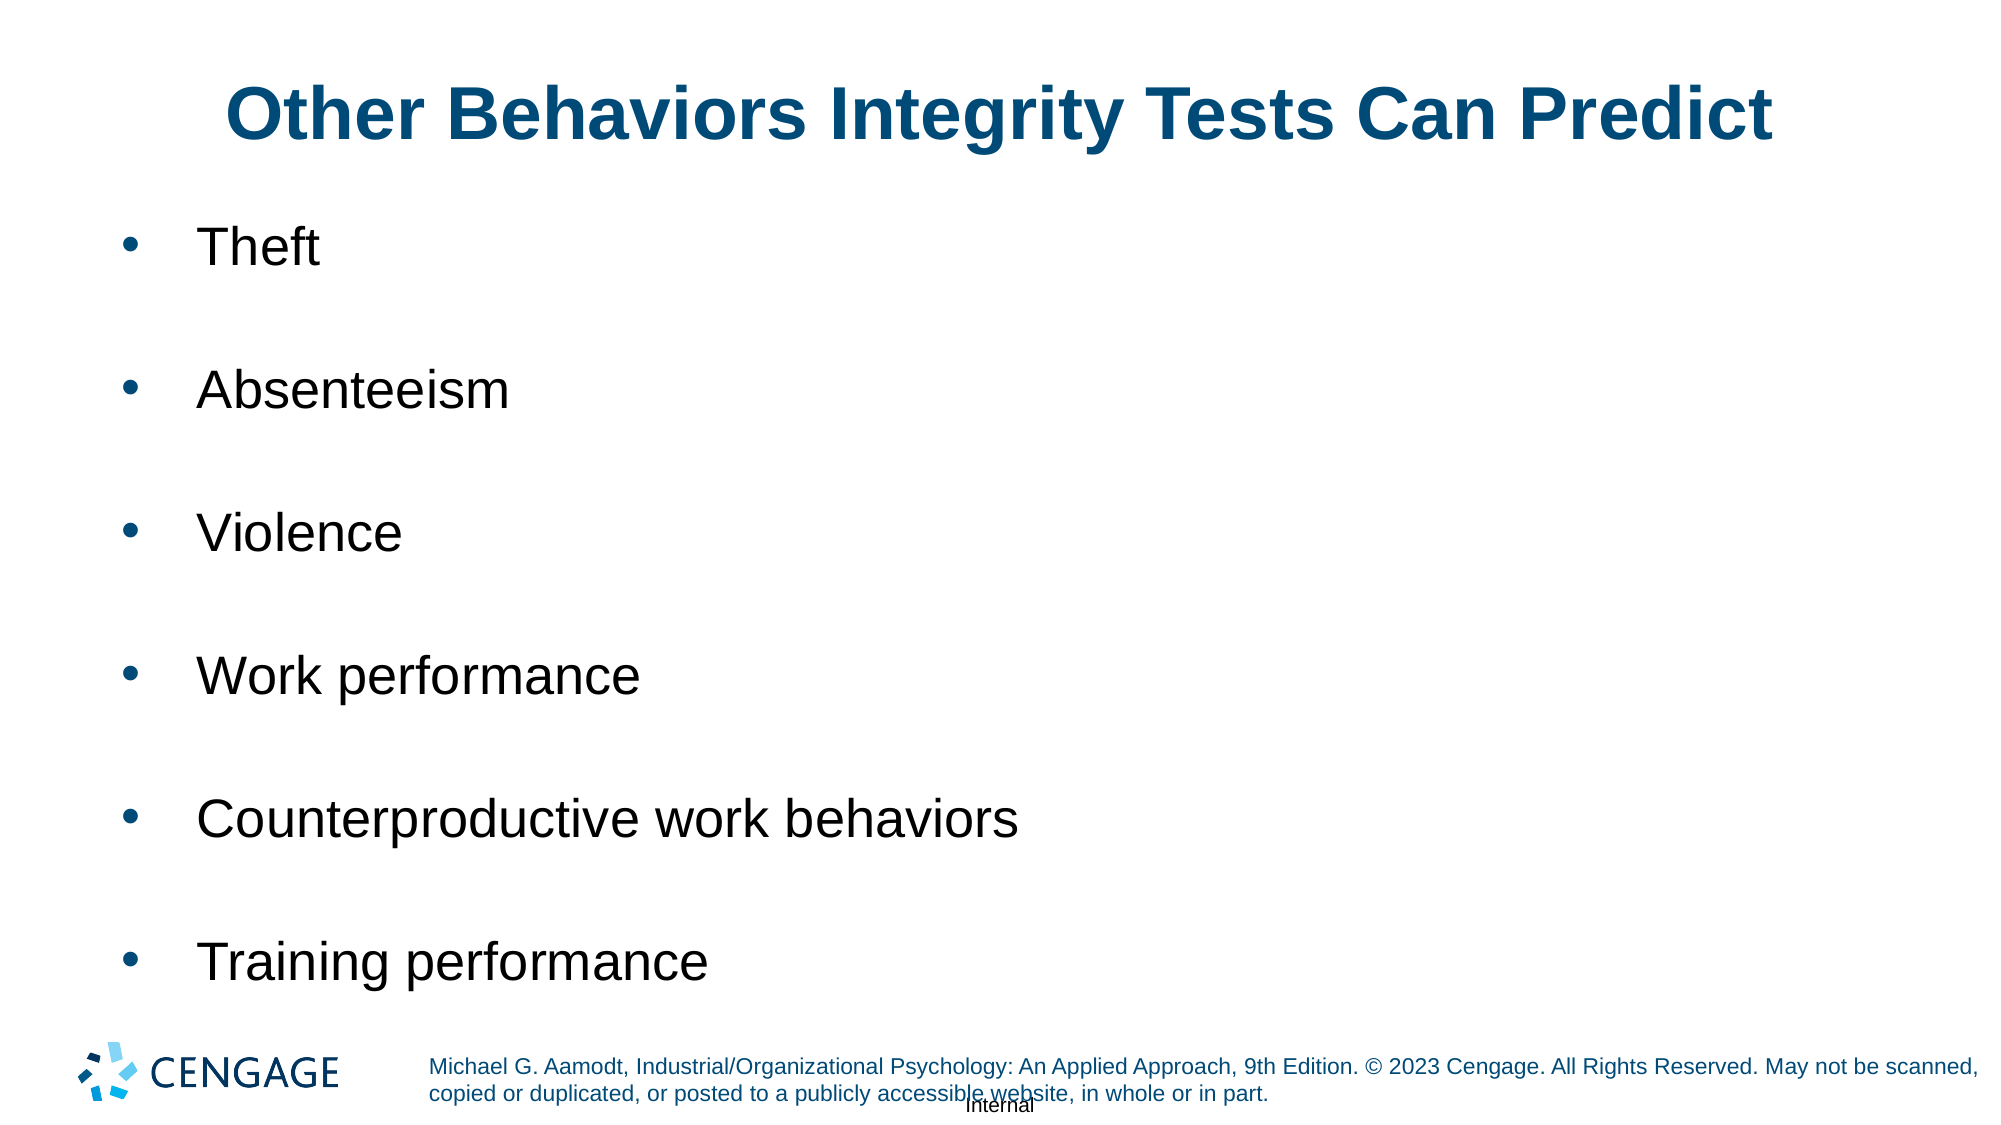

# Other Behaviors Integrity Tests Can Predict
Theft
Absenteeism
Violence
Work performance
Counterproductive work behaviors
Training performance